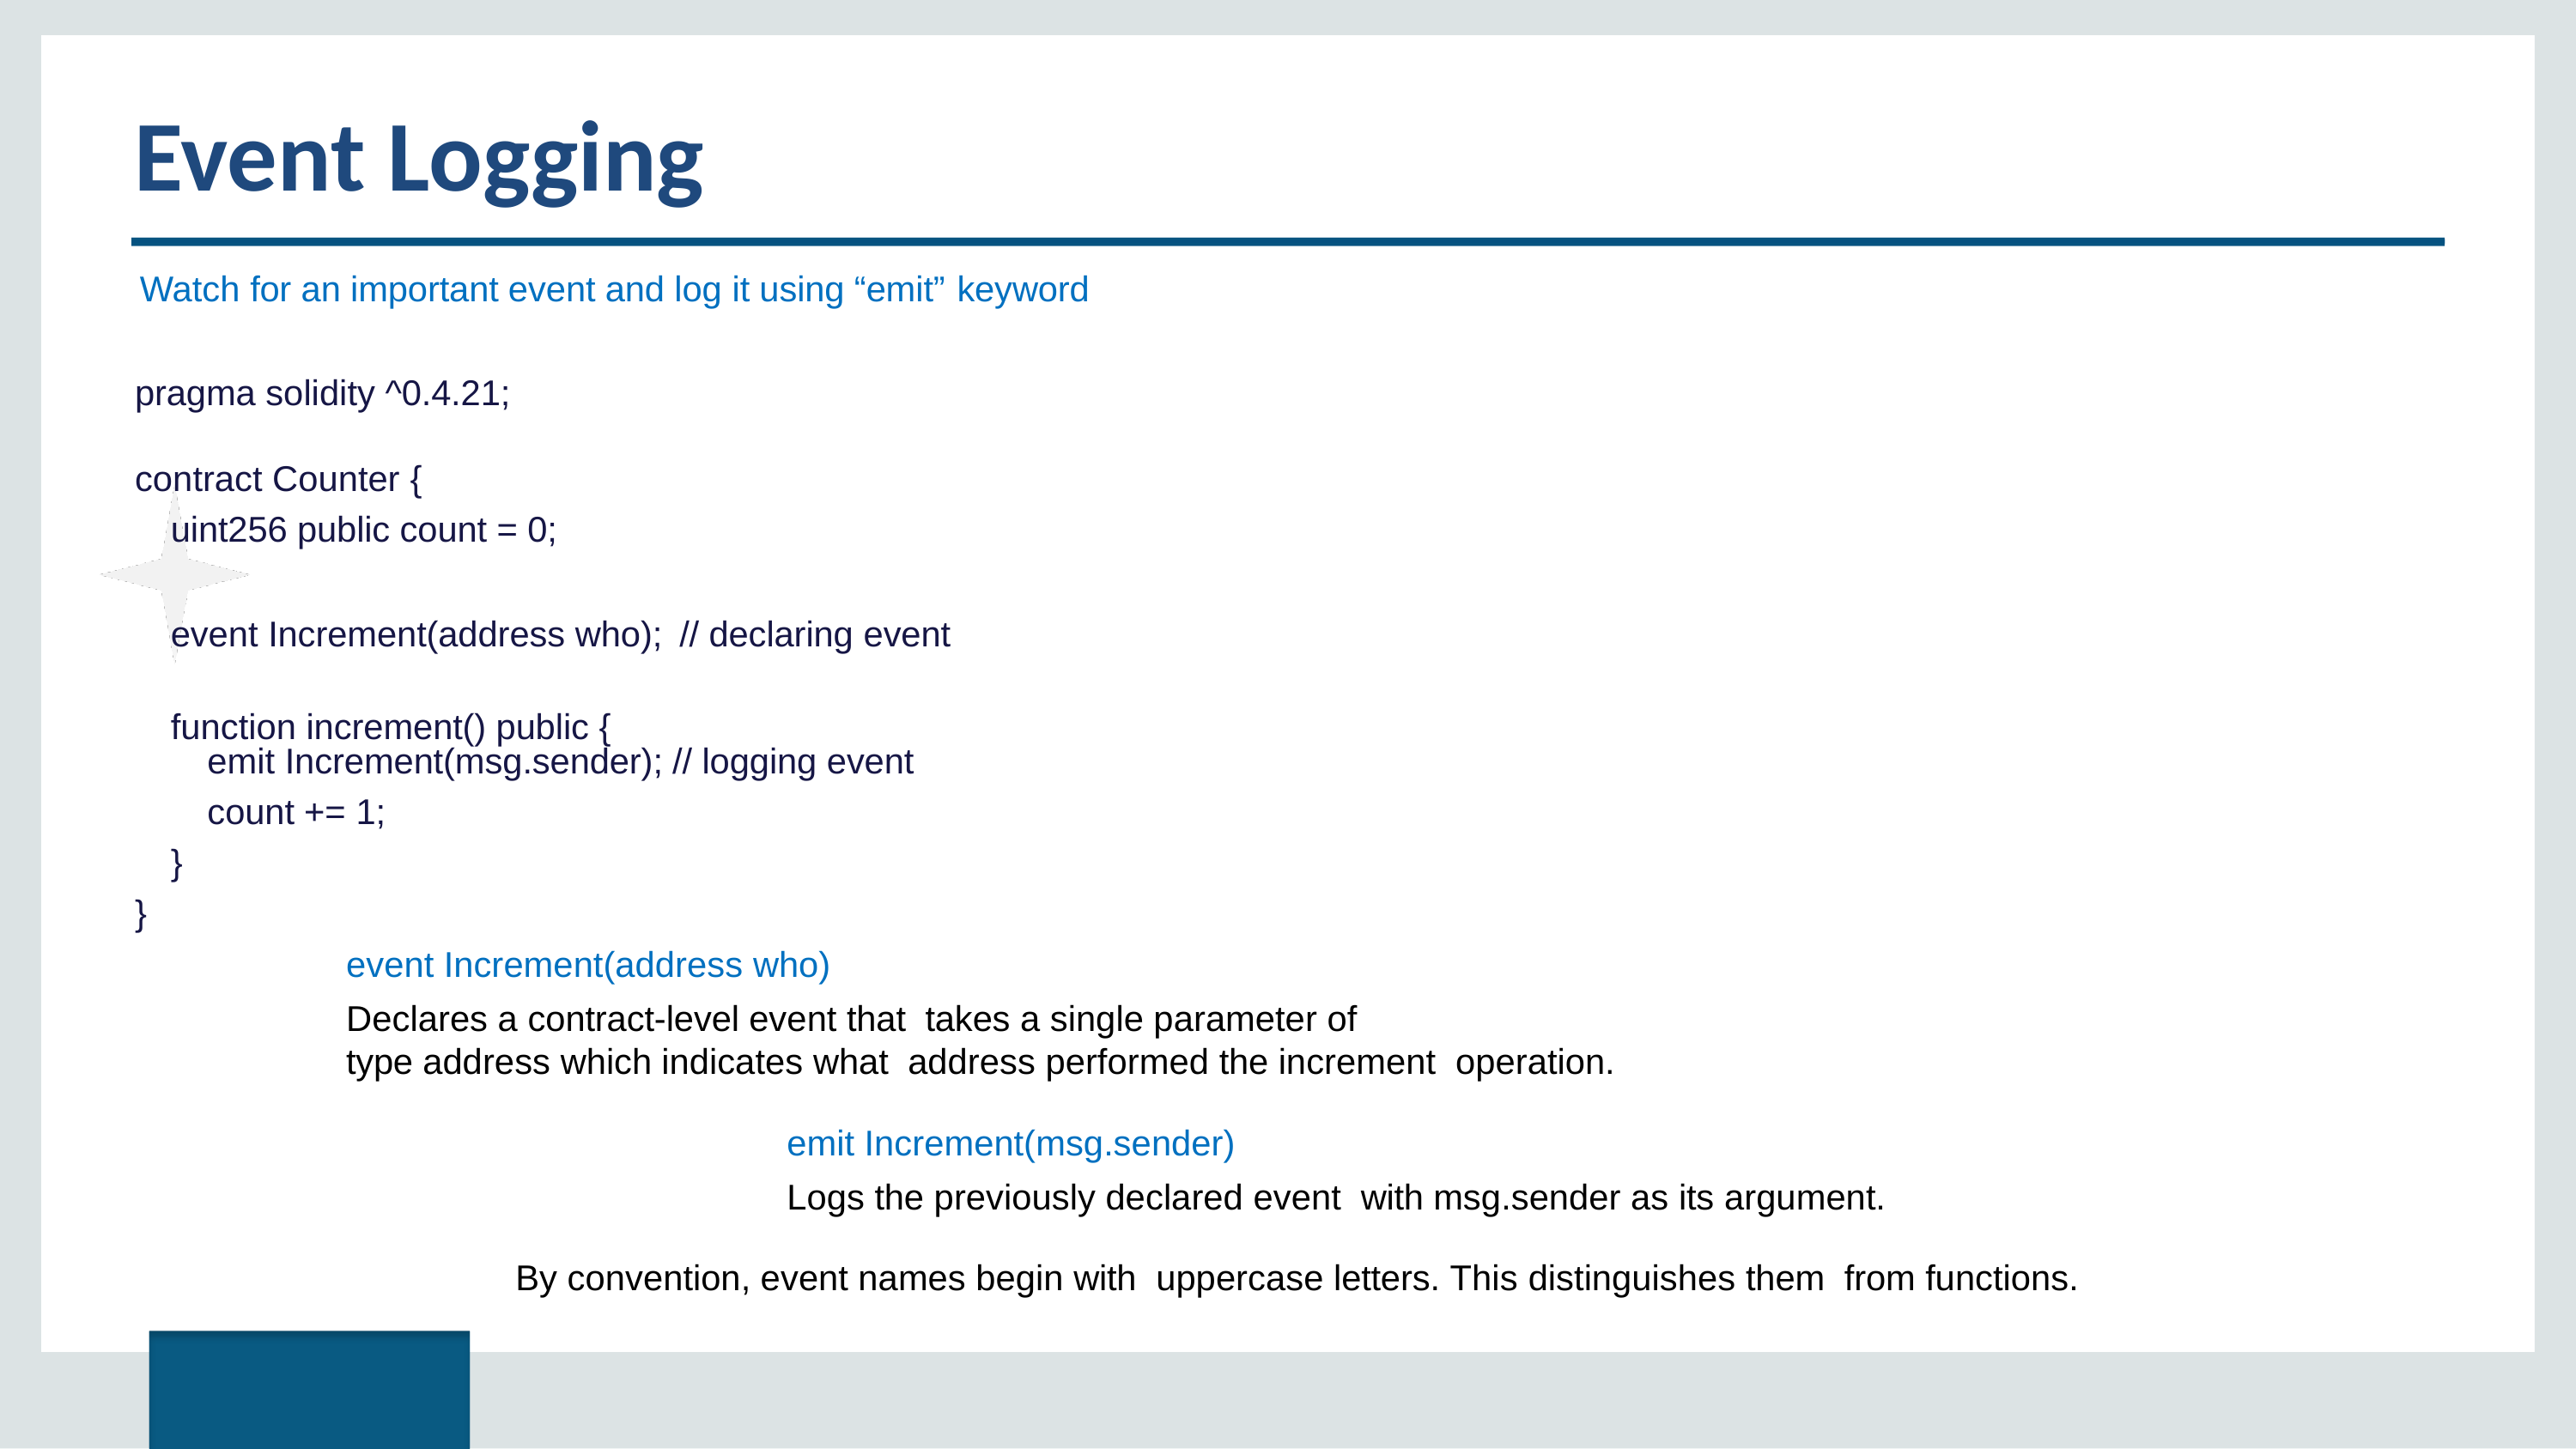

# Event Logging

Watch for an important event and log it using “emit” keyword

pragma solidity ^0.4.21;

contract Counter {
uint256 public count = 0;
event Increment(address who);	// declaring event  function increment() public {
emit Increment(msg.sender); // logging event
count += 1;
}
}

event Increment(address who)
Declares a contract-level event that  takes a single parameter of
type address which indicates what  address performed the increment  operation.
emit Increment(msg.sender)
Logs the previously declared event  with msg.sender as its argument.
By convention, event names begin with  uppercase letters. This distinguishes them  from functions.